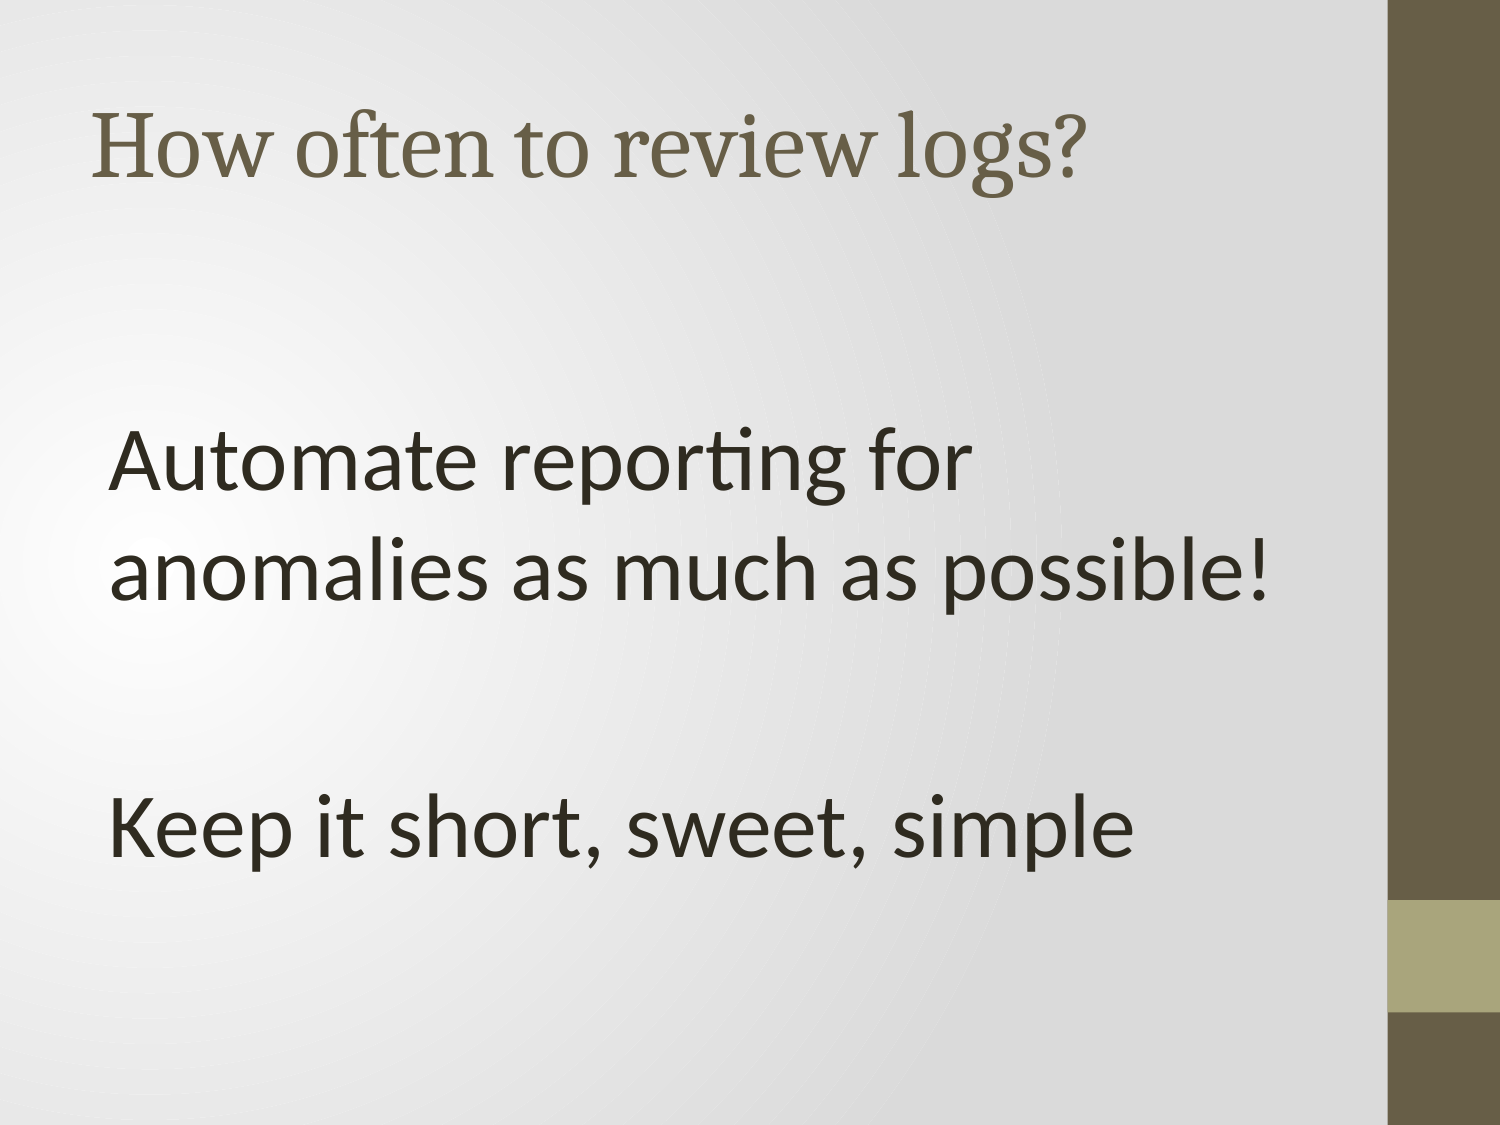

# How often to review logs?

Automate reporting for anomalies as much as possible!

Keep it short, sweet, simple